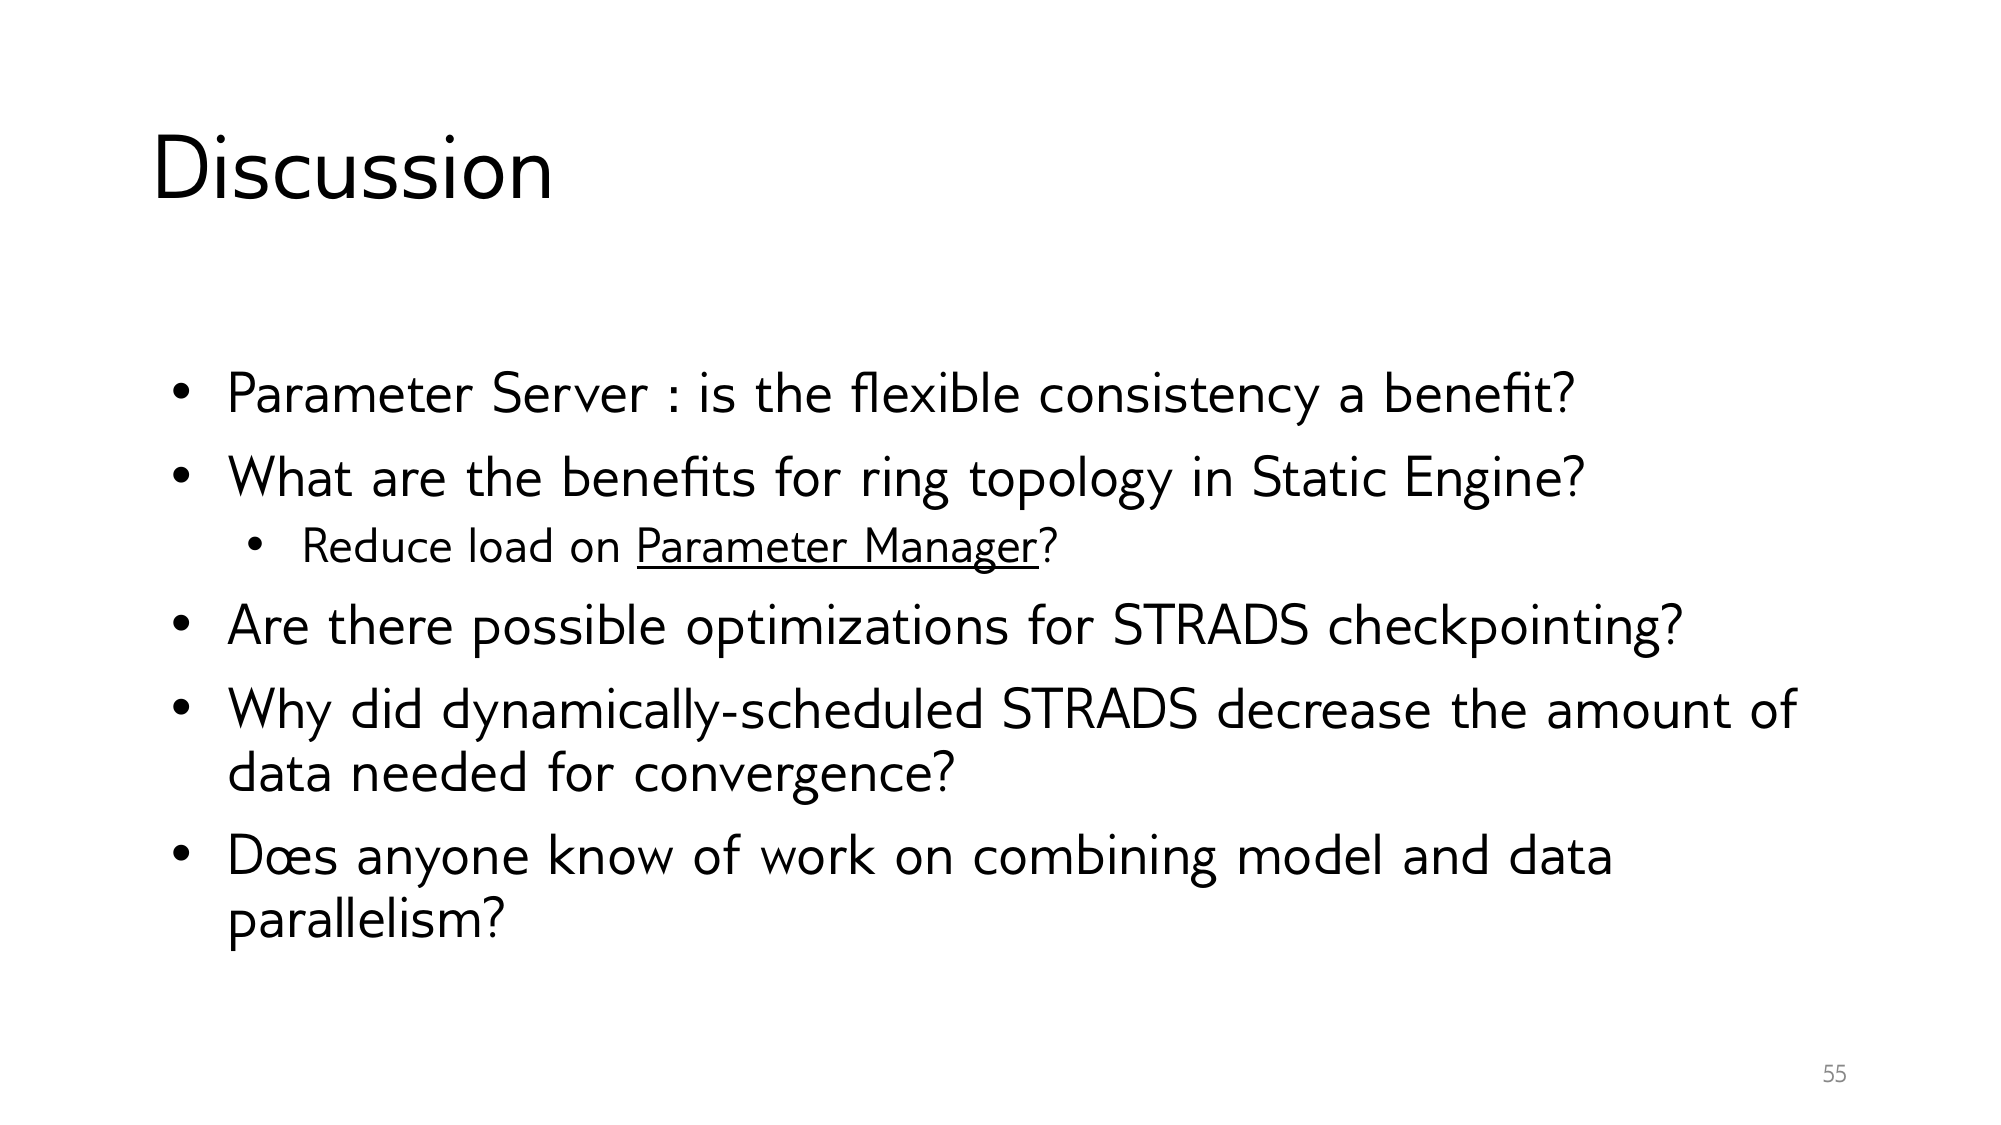

# Discussion
Parameter Server : is the flexible consistency a benefit?
What are the benefits for ring topology in Static Engine?
Reduce load on Parameter Manager?
Are there possible optimizations for STRADS checkpointing?
Why did dynamically-scheduled STRADS decrease the amount of data needed for convergence?
Does anyone know of work on combining model and data parallelism?
55